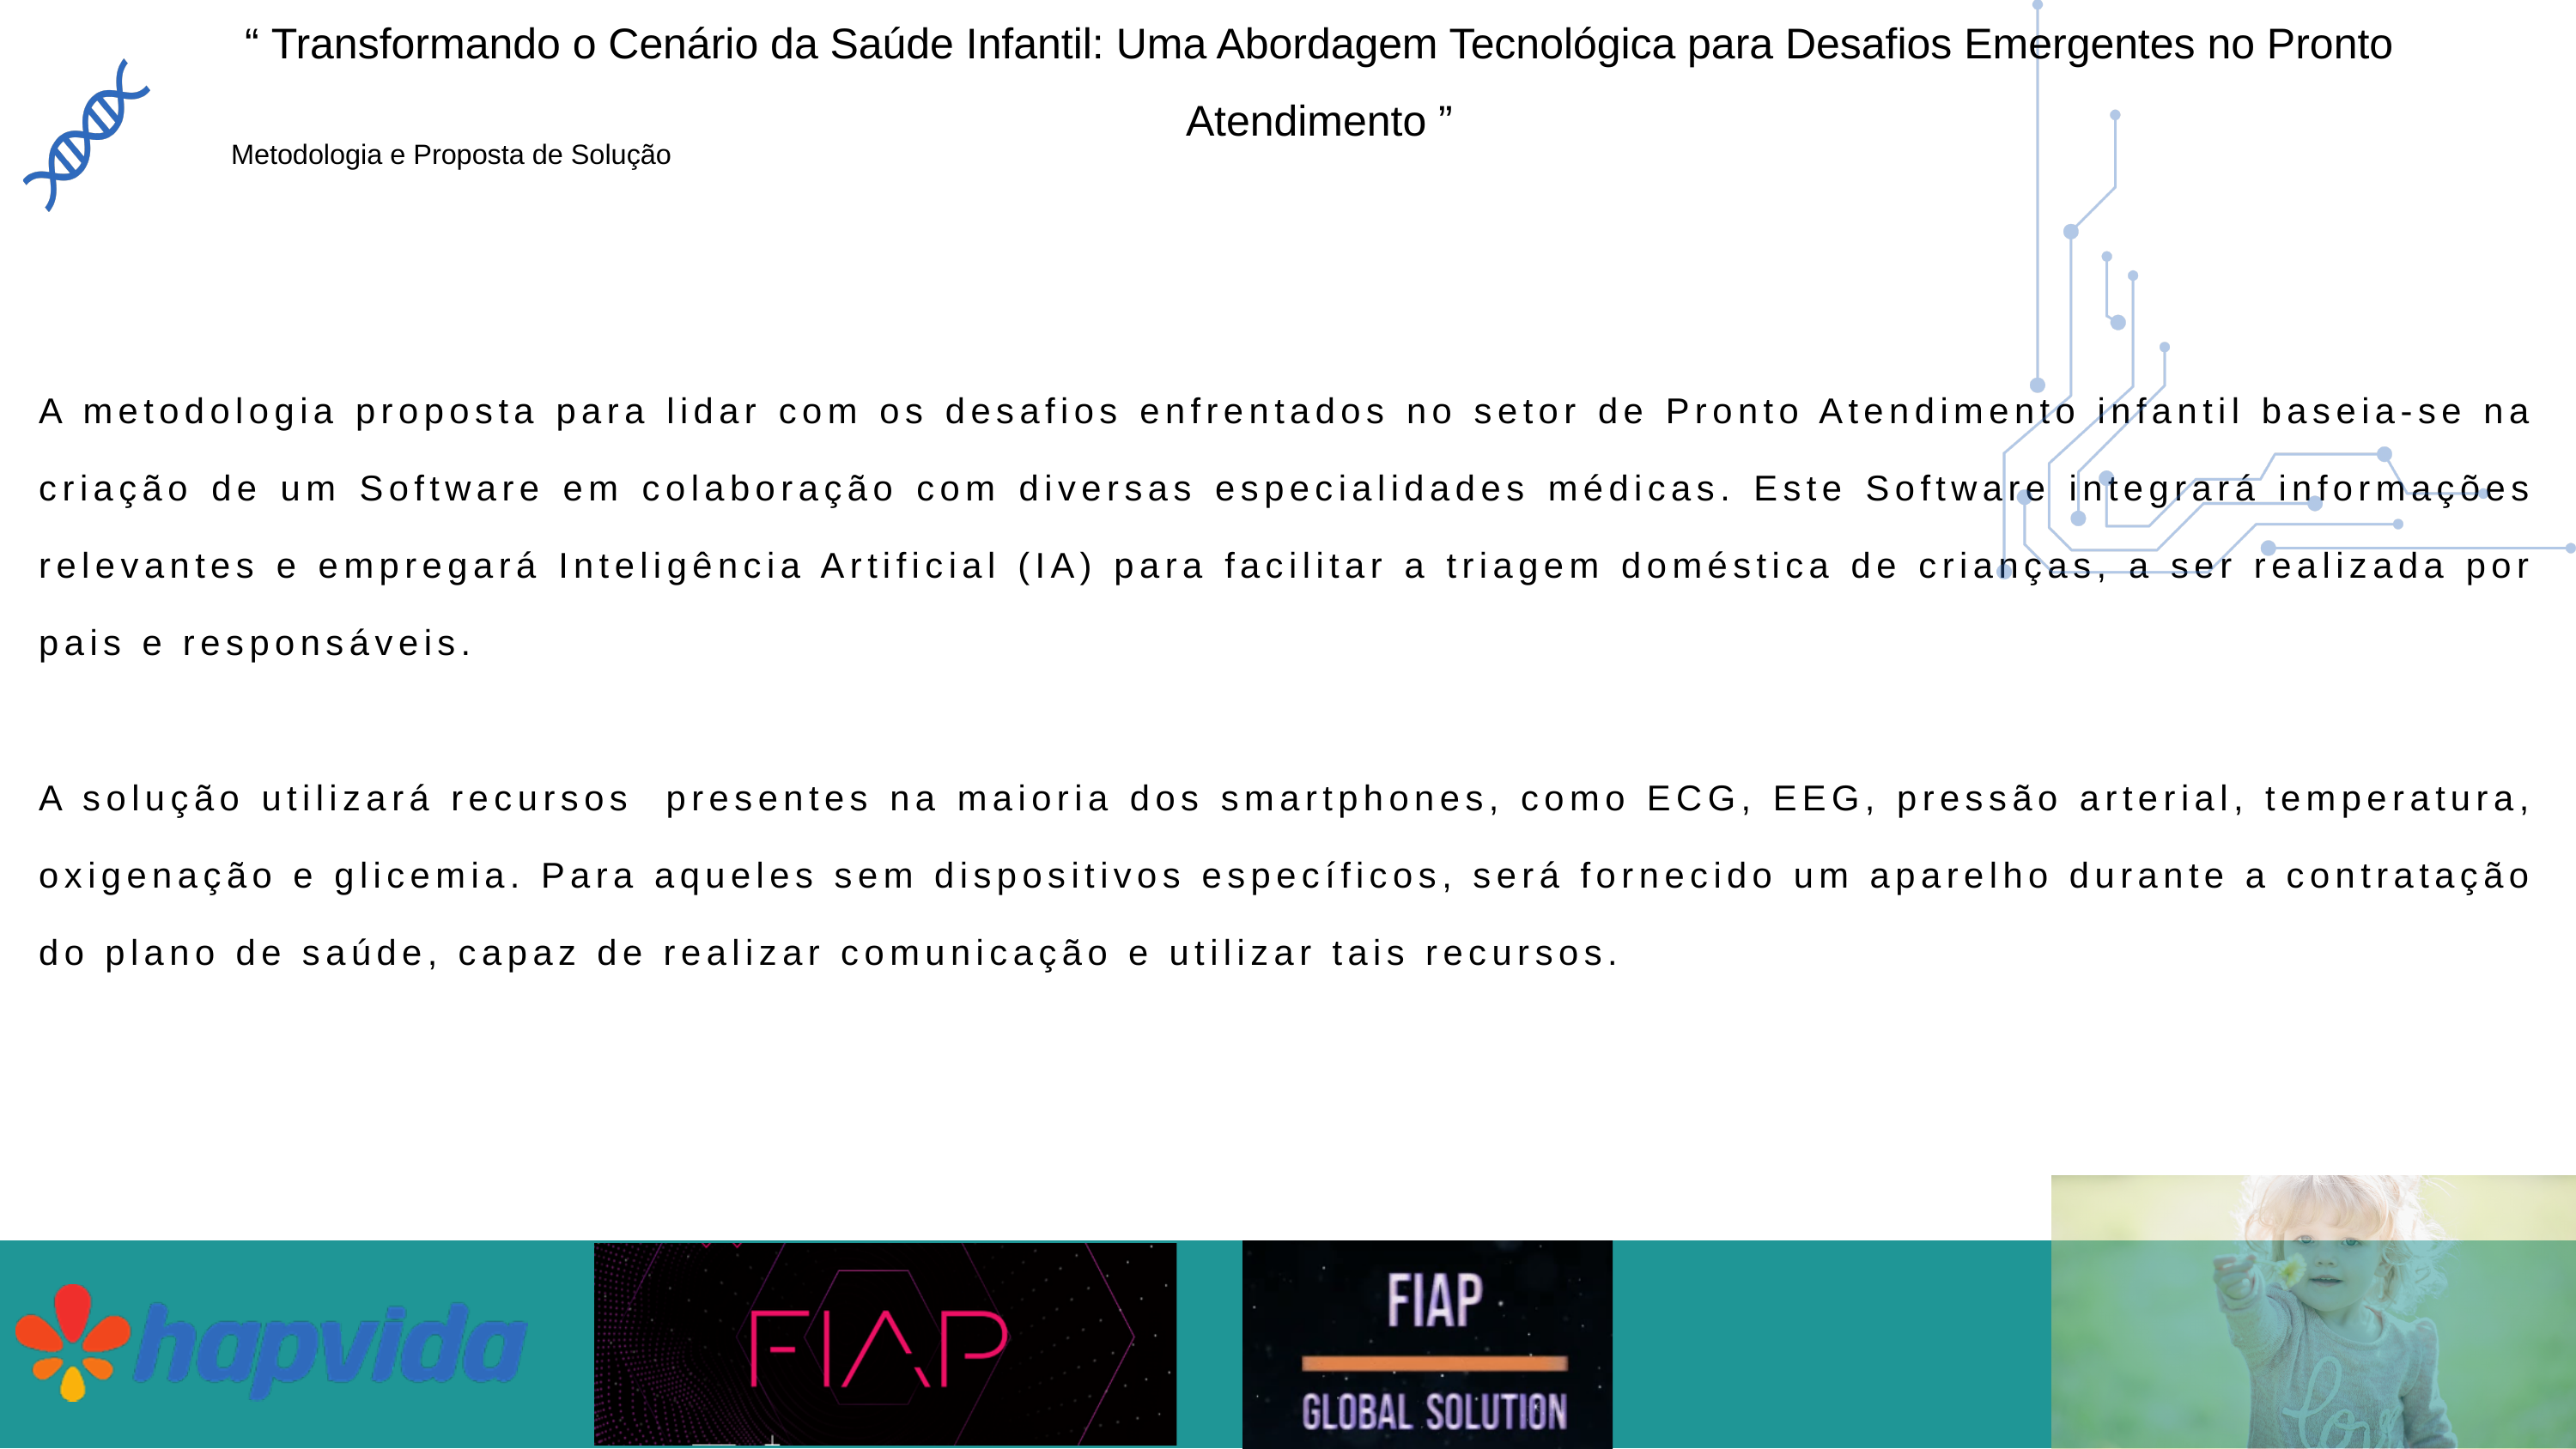

“ Transformando o Cenário da Saúde Infantil: Uma Abordagem Tecnológica para Desafios Emergentes no Pronto Atendimento ”

 Metodologia e Proposta de Solução

A metodologia proposta para lidar com os desafios enfrentados no setor de Pronto Atendimento infantil baseia-se na criação de um Software em colaboração com diversas especialidades médicas. Este Software integrará informações relevantes e empregará Inteligência Artificial (IA) para facilitar a triagem doméstica de crianças, a ser realizada por pais e responsáveis.

A solução utilizará recursos  presentes na maioria dos smartphones, como ECG, EEG, pressão arterial, temperatura, oxigenação e glicemia. Para aqueles sem dispositivos específicos, será fornecido um aparelho durante a contratação do plano de saúde, capaz de realizar comunicação e utilizar tais recursos.